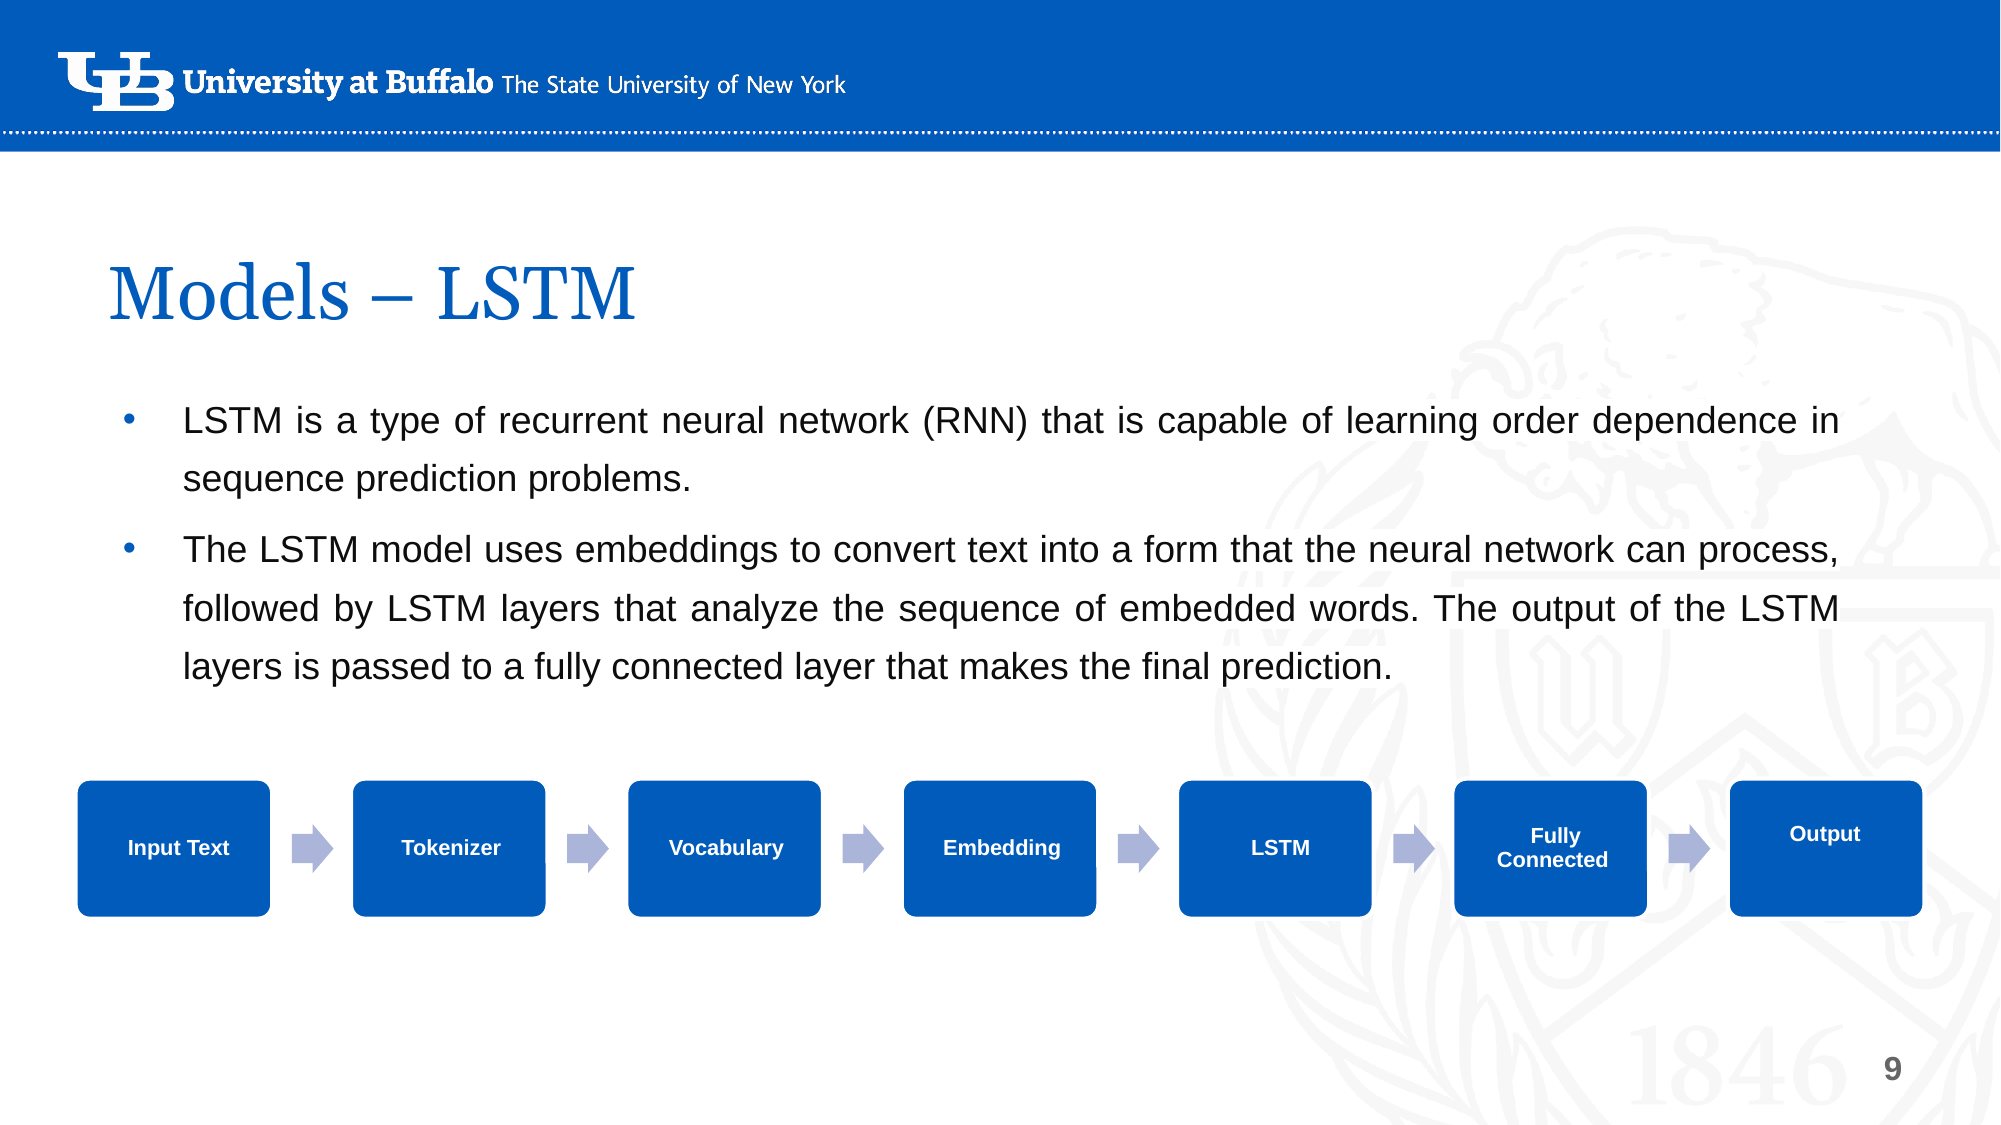

# Models – LSTM
LSTM is a type of recurrent neural network (RNN) that is capable of learning order dependence in sequence prediction problems.
The LSTM model uses embeddings to convert text into a form that the neural network can process, followed by LSTM layers that analyze the sequence of embedded words. The output of the LSTM layers is passed to a fully connected layer that makes the final prediction.

 Input Text

Tokenizer

Vocabulary

Embedding

 LSTM

 Fully Connected

Output

9